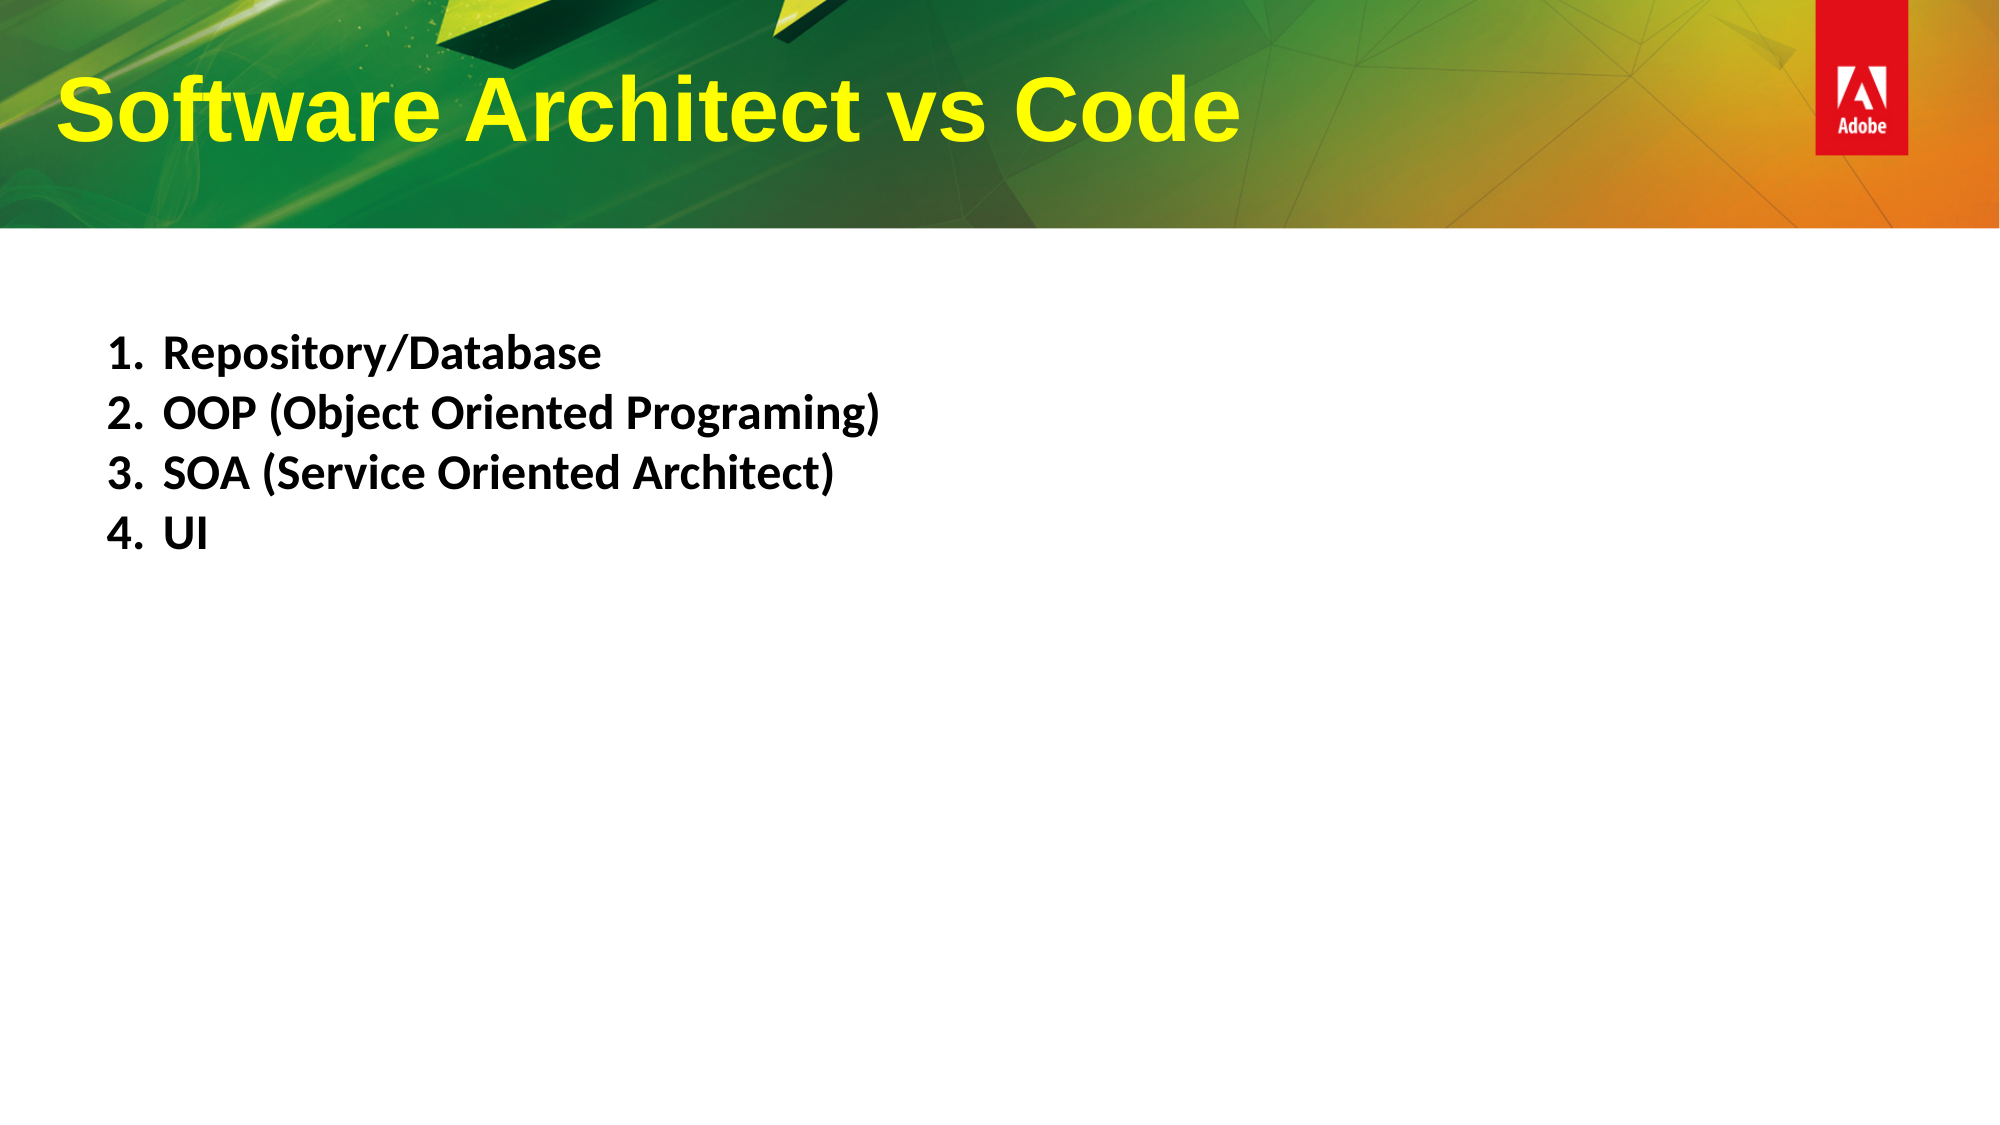

Software Architect vs Code
Repository/Database
OOP (Object Oriented Programing)
SOA (Service Oriented Architect)
UI